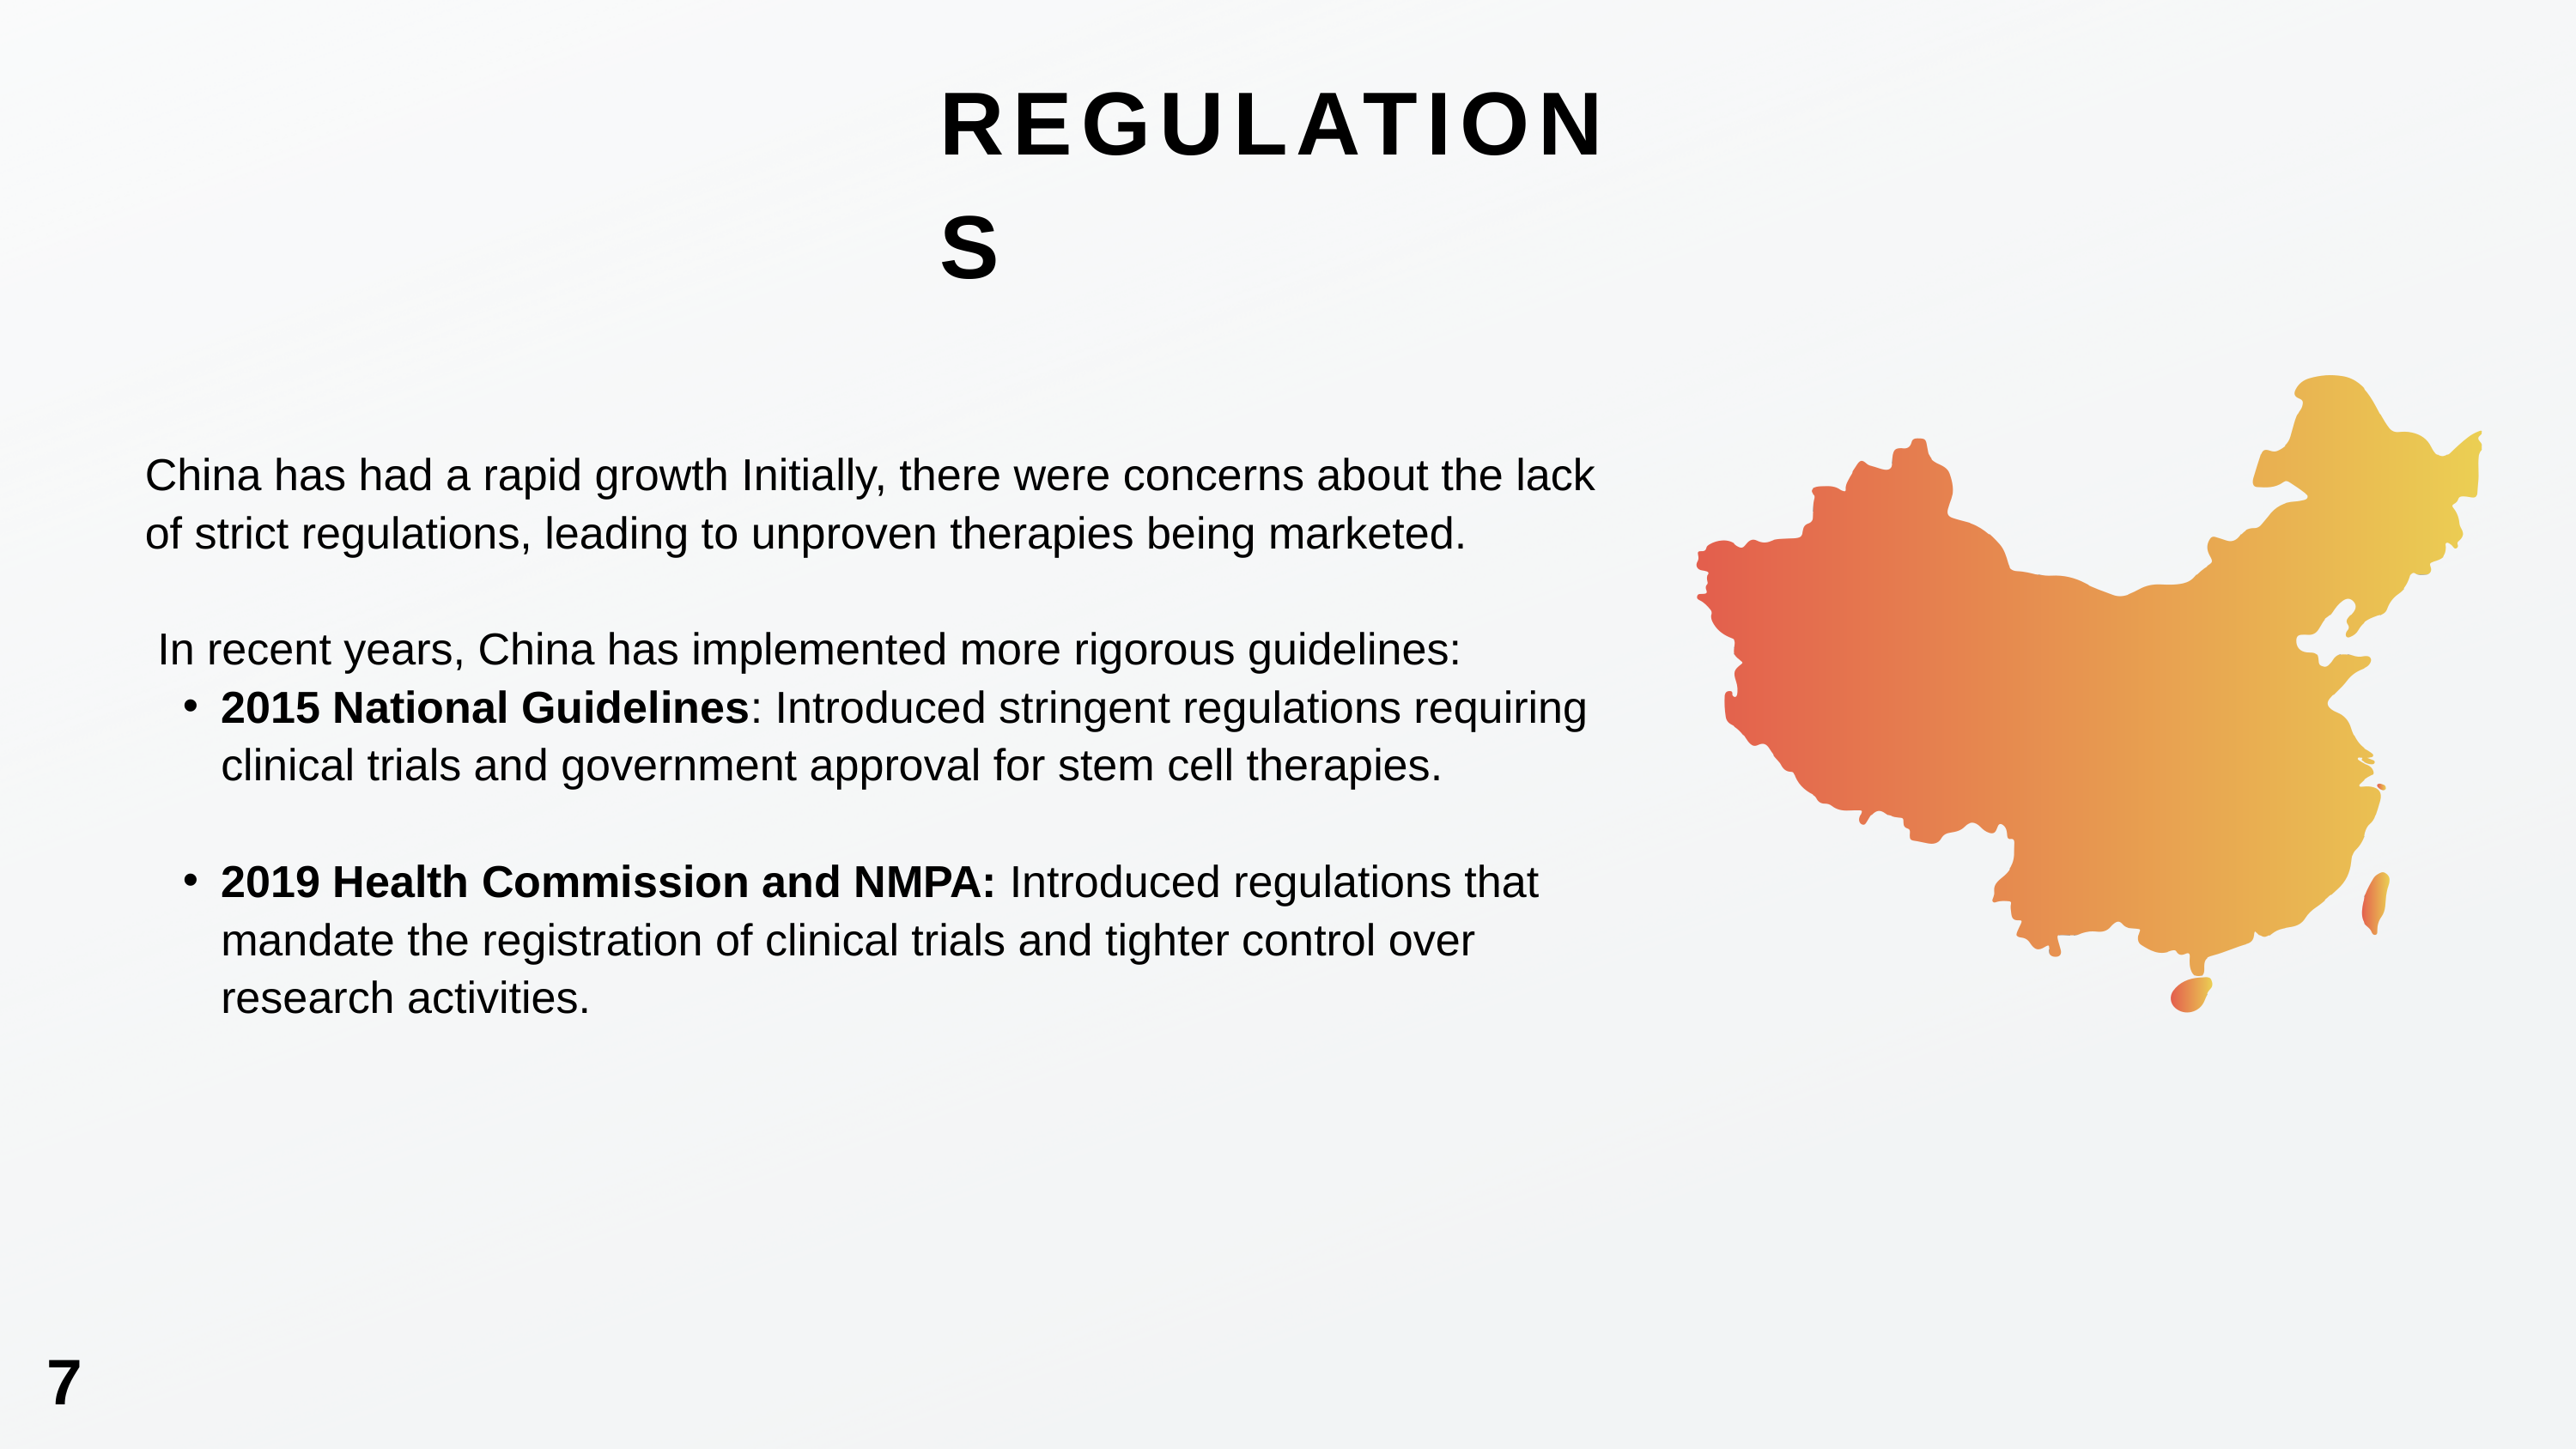

REGULATIONS

China has had a rapid growth Initially, there were concerns about the lack of strict regulations, leading to unproven therapies being marketed.

 In recent years, China has implemented more rigorous guidelines:
2015 National Guidelines: Introduced stringent regulations requiring clinical trials and government approval for stem cell therapies.

2019 Health Commission and NMPA: Introduced regulations that mandate the registration of clinical trials and tighter control over research activities.

7